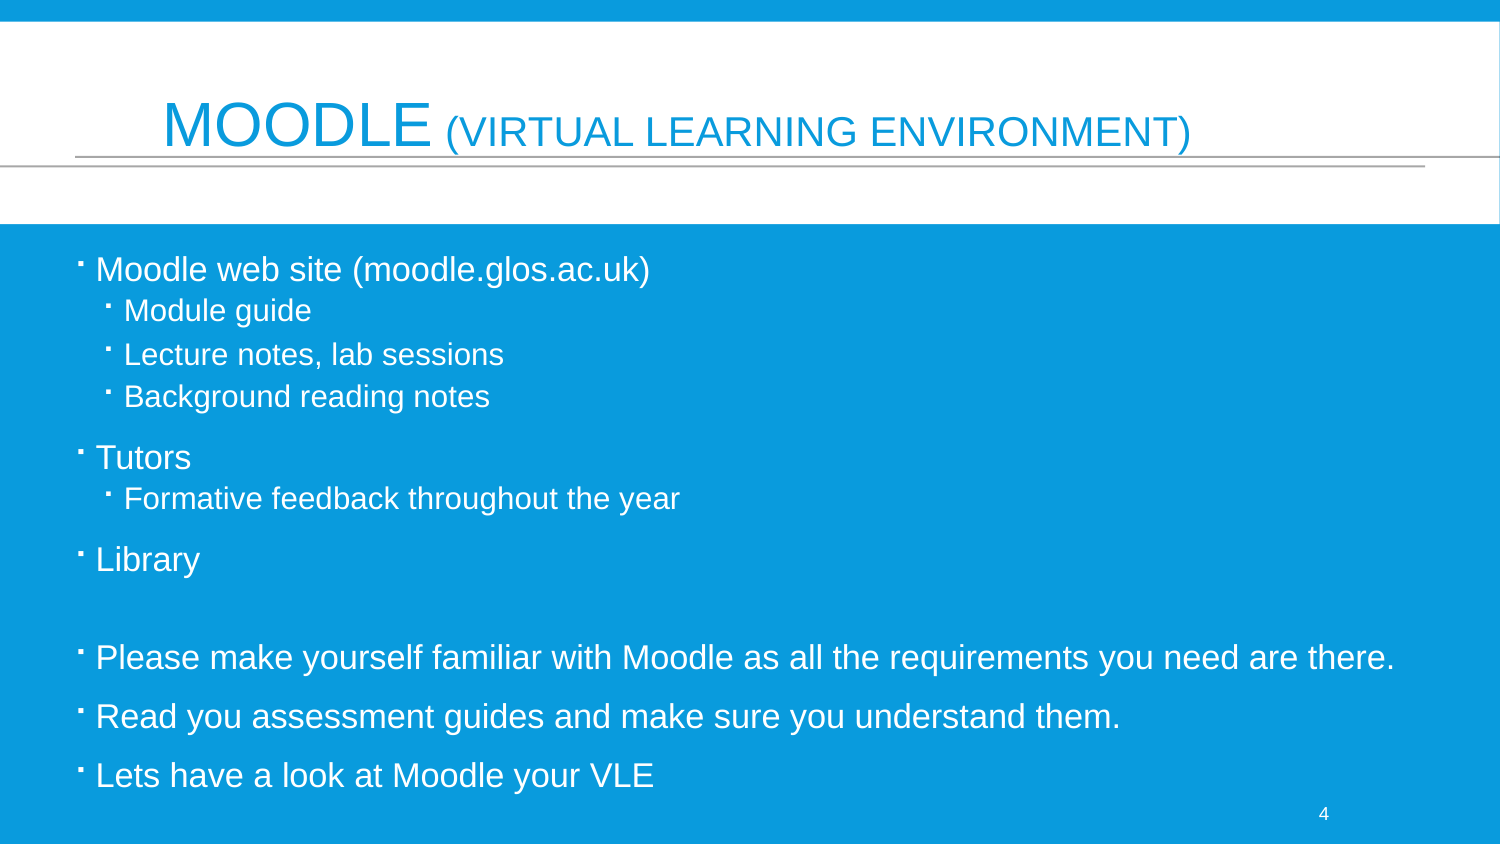

# Moodle (virtual learning environment)
Moodle web site (moodle.glos.ac.uk)
Module guide
Lecture notes, lab sessions
Background reading notes
Tutors
Formative feedback throughout the year
Library
Please make yourself familiar with Moodle as all the requirements you need are there.
Read you assessment guides and make sure you understand them.
Lets have a look at Moodle your VLE

4